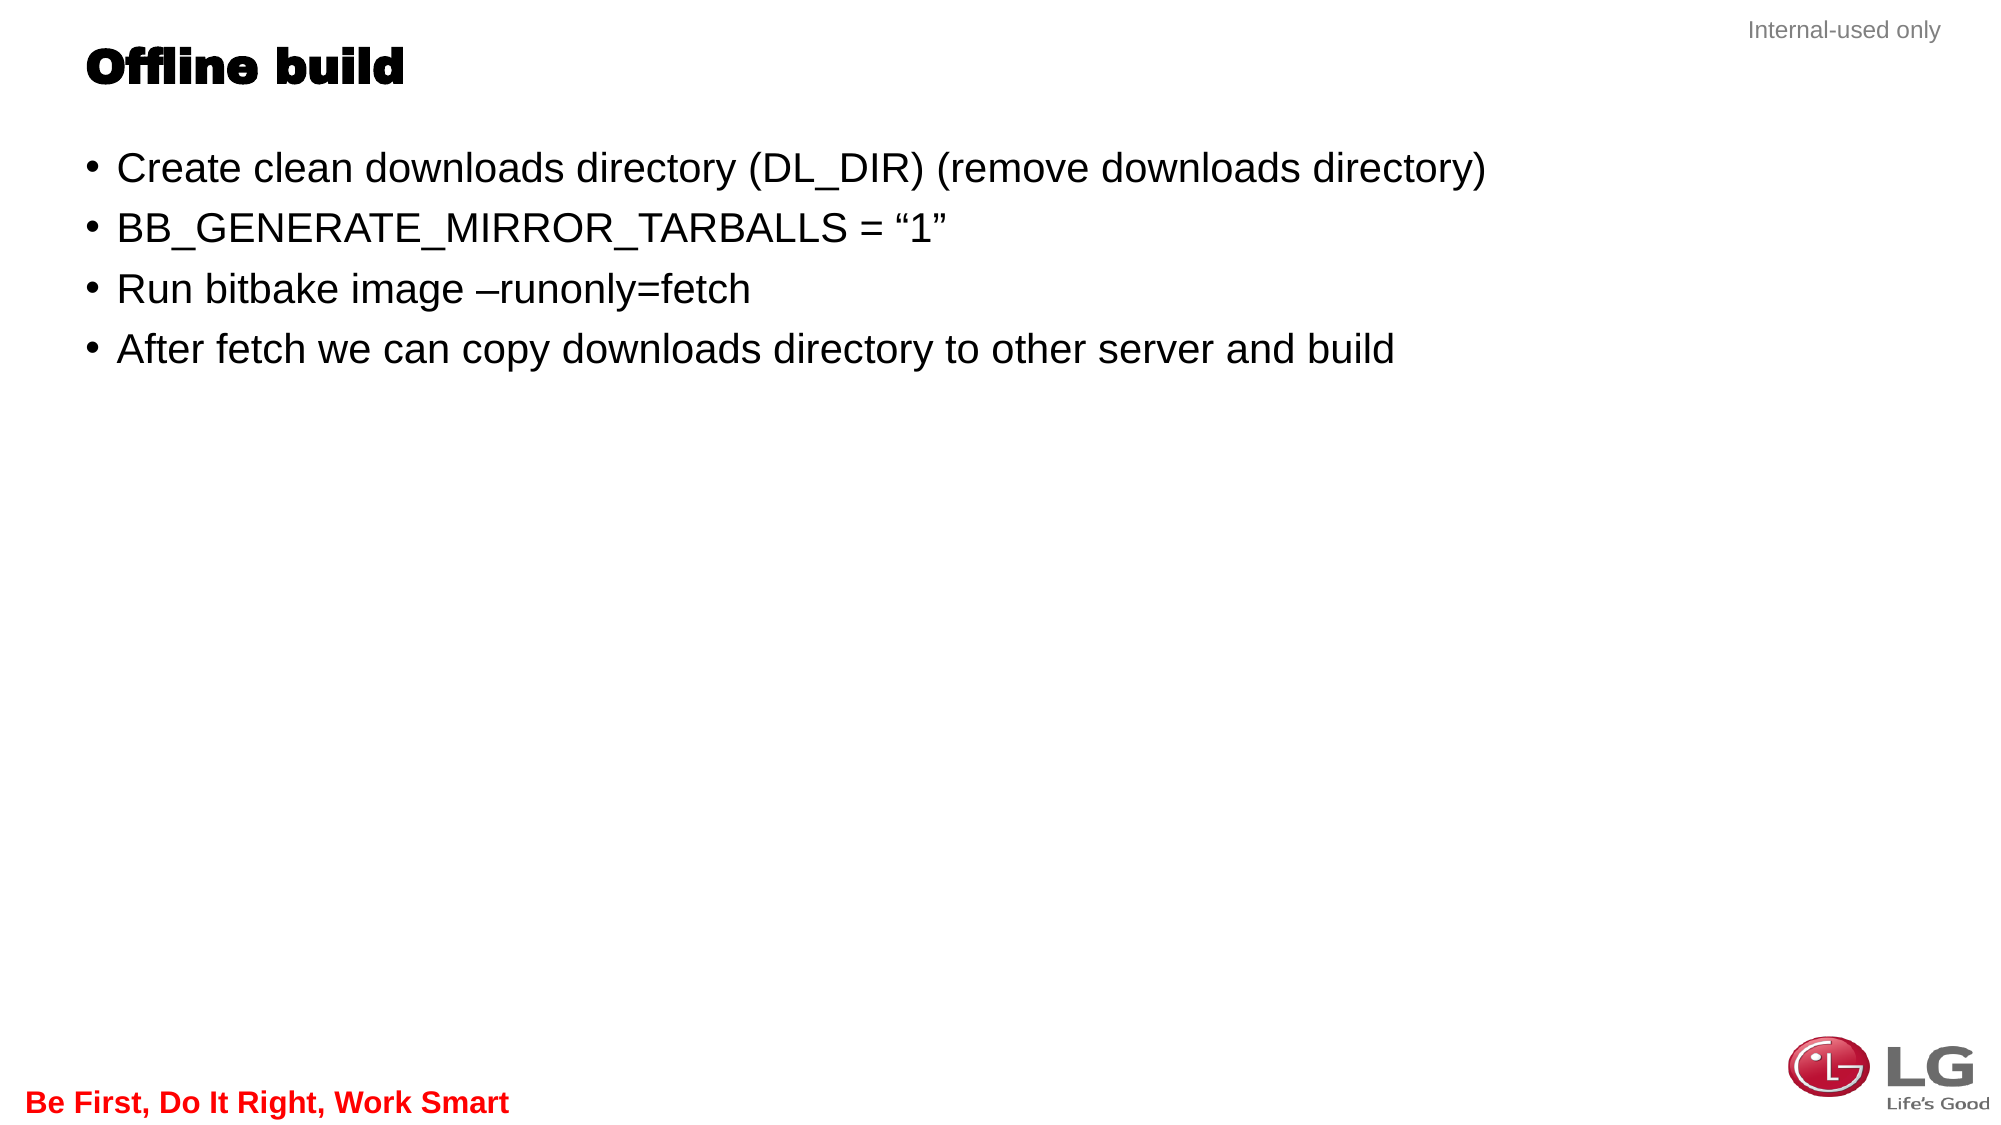

# Offline build
Create clean downloads directory (DL_DIR) (remove downloads directory)
BB_GENERATE_MIRROR_TARBALLS = “1”
Run bitbake image –runonly=fetch
After fetch we can copy downloads directory to other server and build